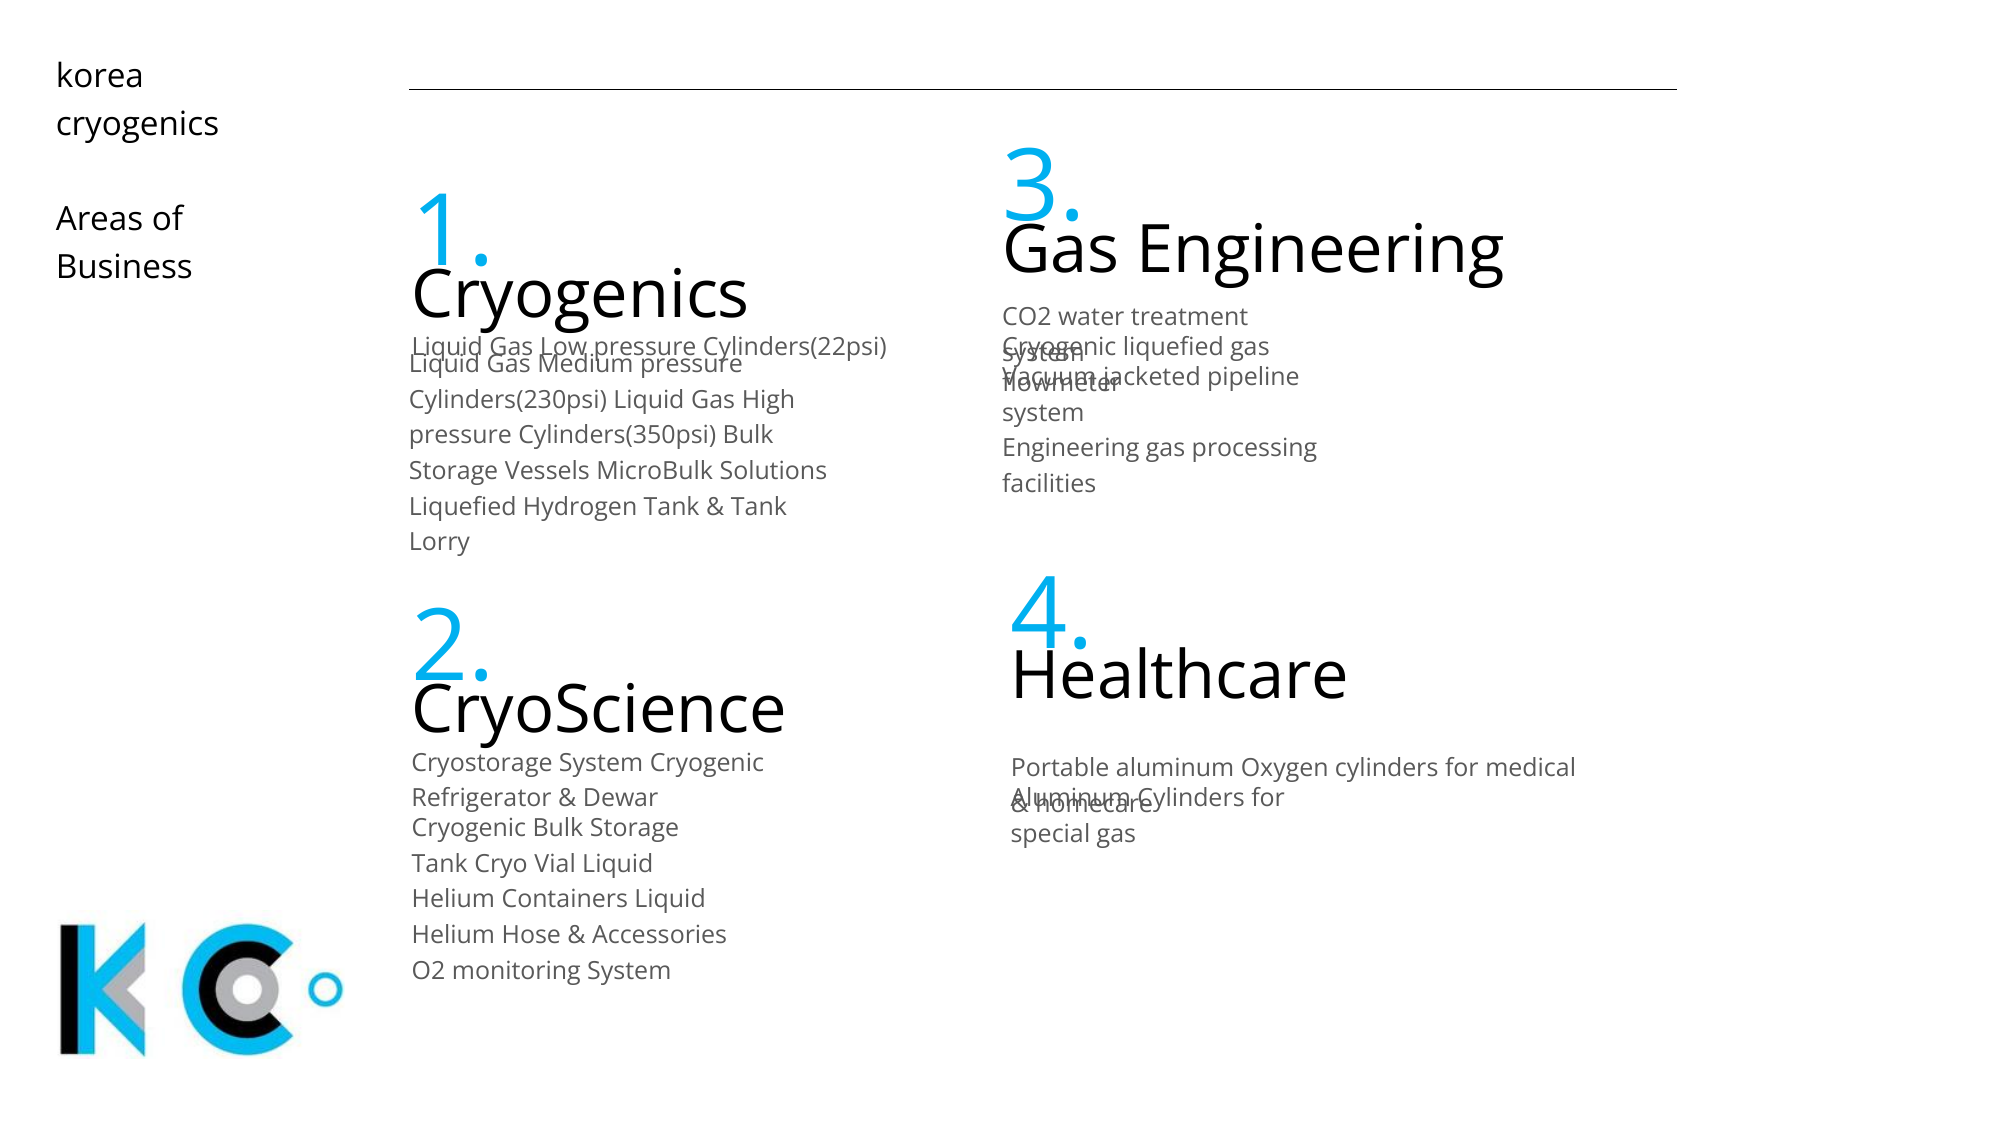

korea cryogenics

Areas of Business

3.
Gas Engineering
1.
Cryogenics
Liquid Gas Low pressure Cylinders(22psi)
CO2 water treatment system
Cryogenic liquefied gas flowmeter
Liquid Gas Medium pressure Cylinders(230psi) Liquid Gas High pressure Cylinders(350psi) Bulk Storage Vessels MicroBulk Solutions Liquefied Hydrogen Tank & Tank Lorry
Vacuum jacketed pipeline system
Engineering gas processing facilities
2.
CryoScience
Cryostorage System Cryogenic Refrigerator & Dewar
4.
Healthcare
Portable aluminum Oxygen cylinders for medical & homecare
Aluminum Cylinders for special gas
Cryogenic Bulk Storage Tank Cryo Vial Liquid Helium Containers Liquid Helium Hose & Accessories O2 monitoring System